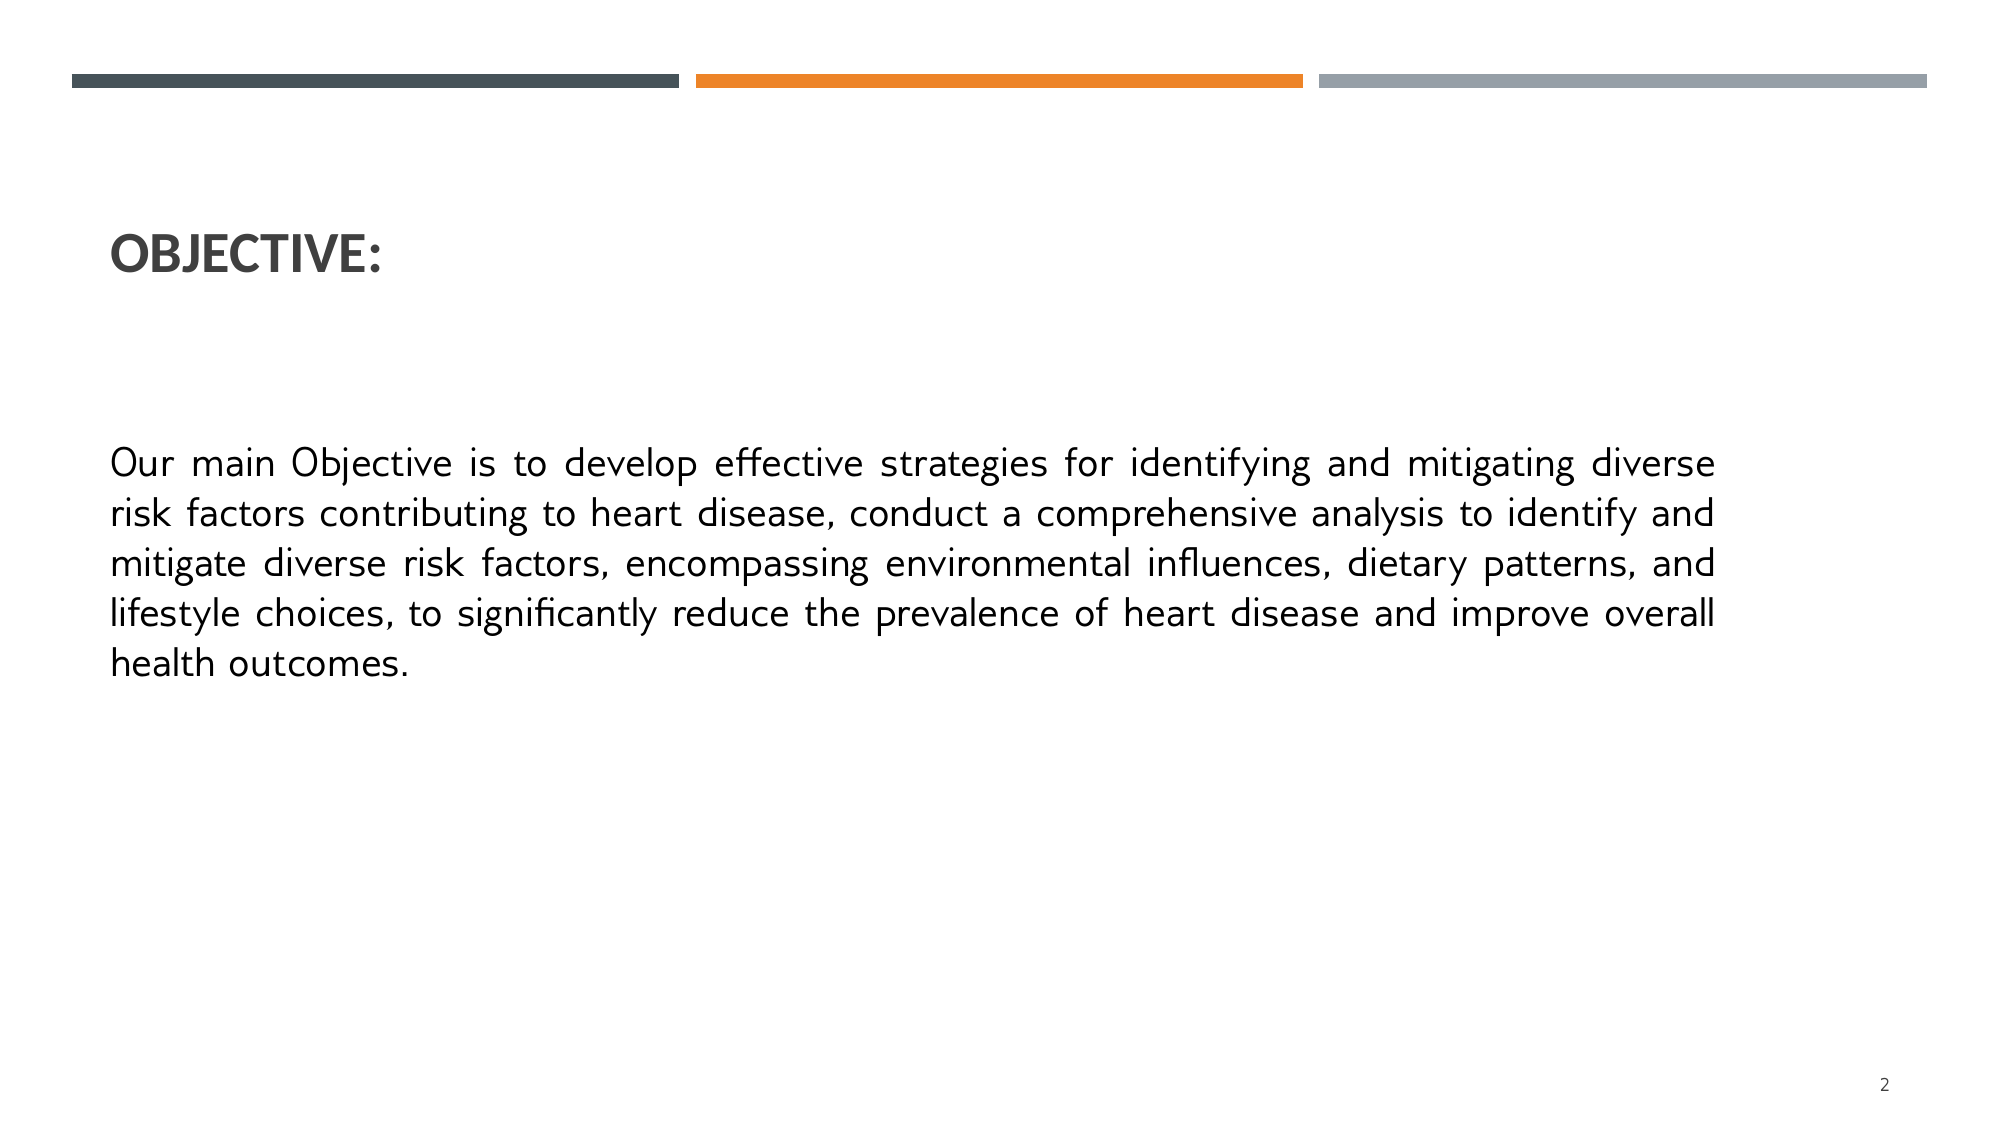

# OBJECTIVE:

Our main Objective is to develop effective strategies for identifying and mitigating diverse risk factors contributing to heart disease, conduct a comprehensive analysis to identify and mitigate diverse risk factors, encompassing environmental influences, dietary patterns, and lifestyle choices, to significantly reduce the prevalence of heart disease and improve overall health outcomes.
2